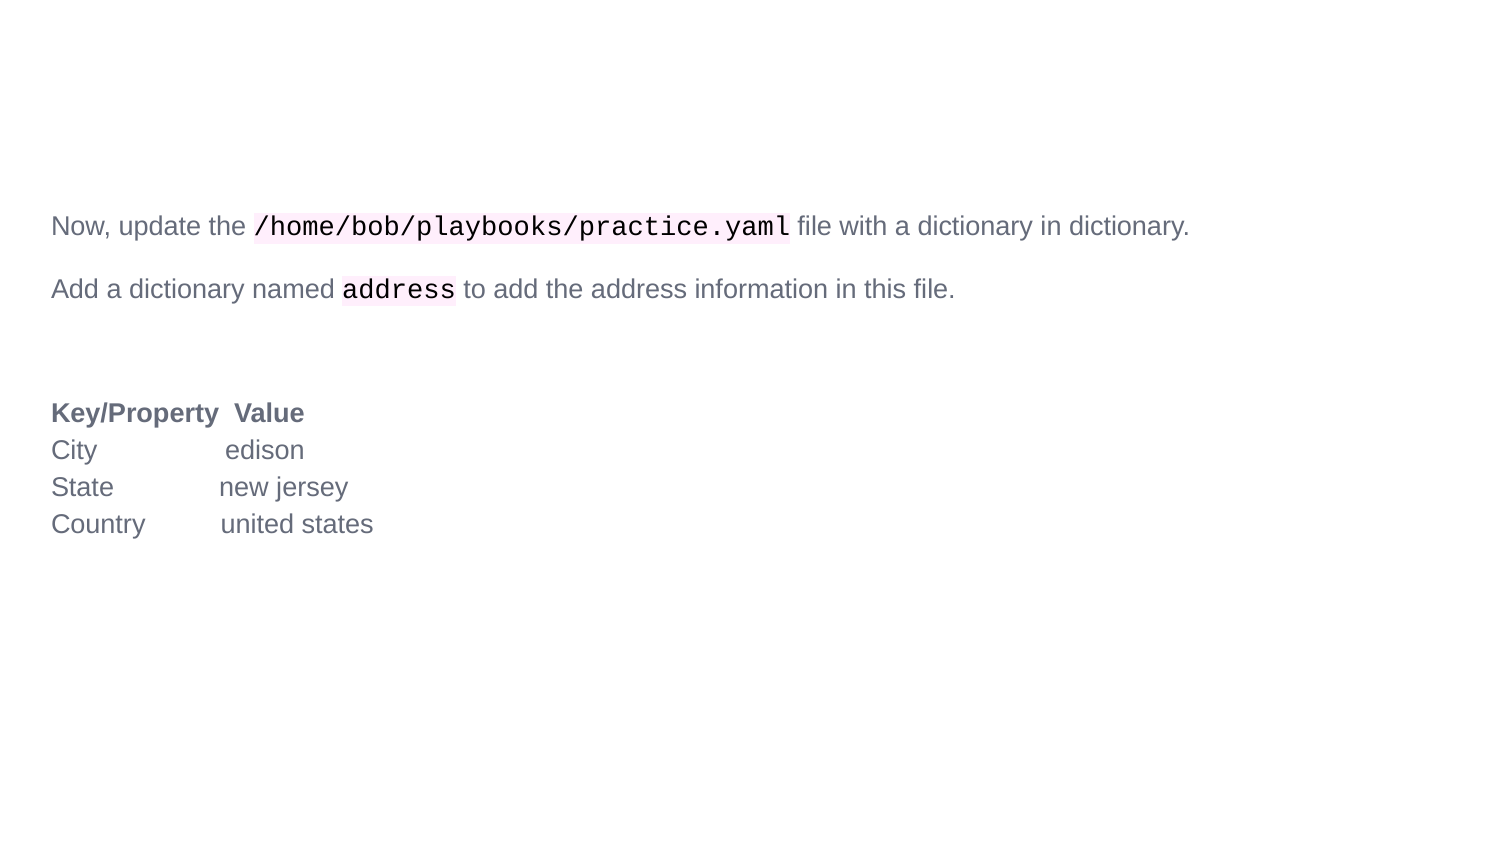

#
Now, update the /home/bob/playbooks/practice.yaml file with a dictionary in dictionary.
Add a dictionary named address to add the address information in this file.

Key/Property  Value
City                 edison
State              new jersey
Country          united states